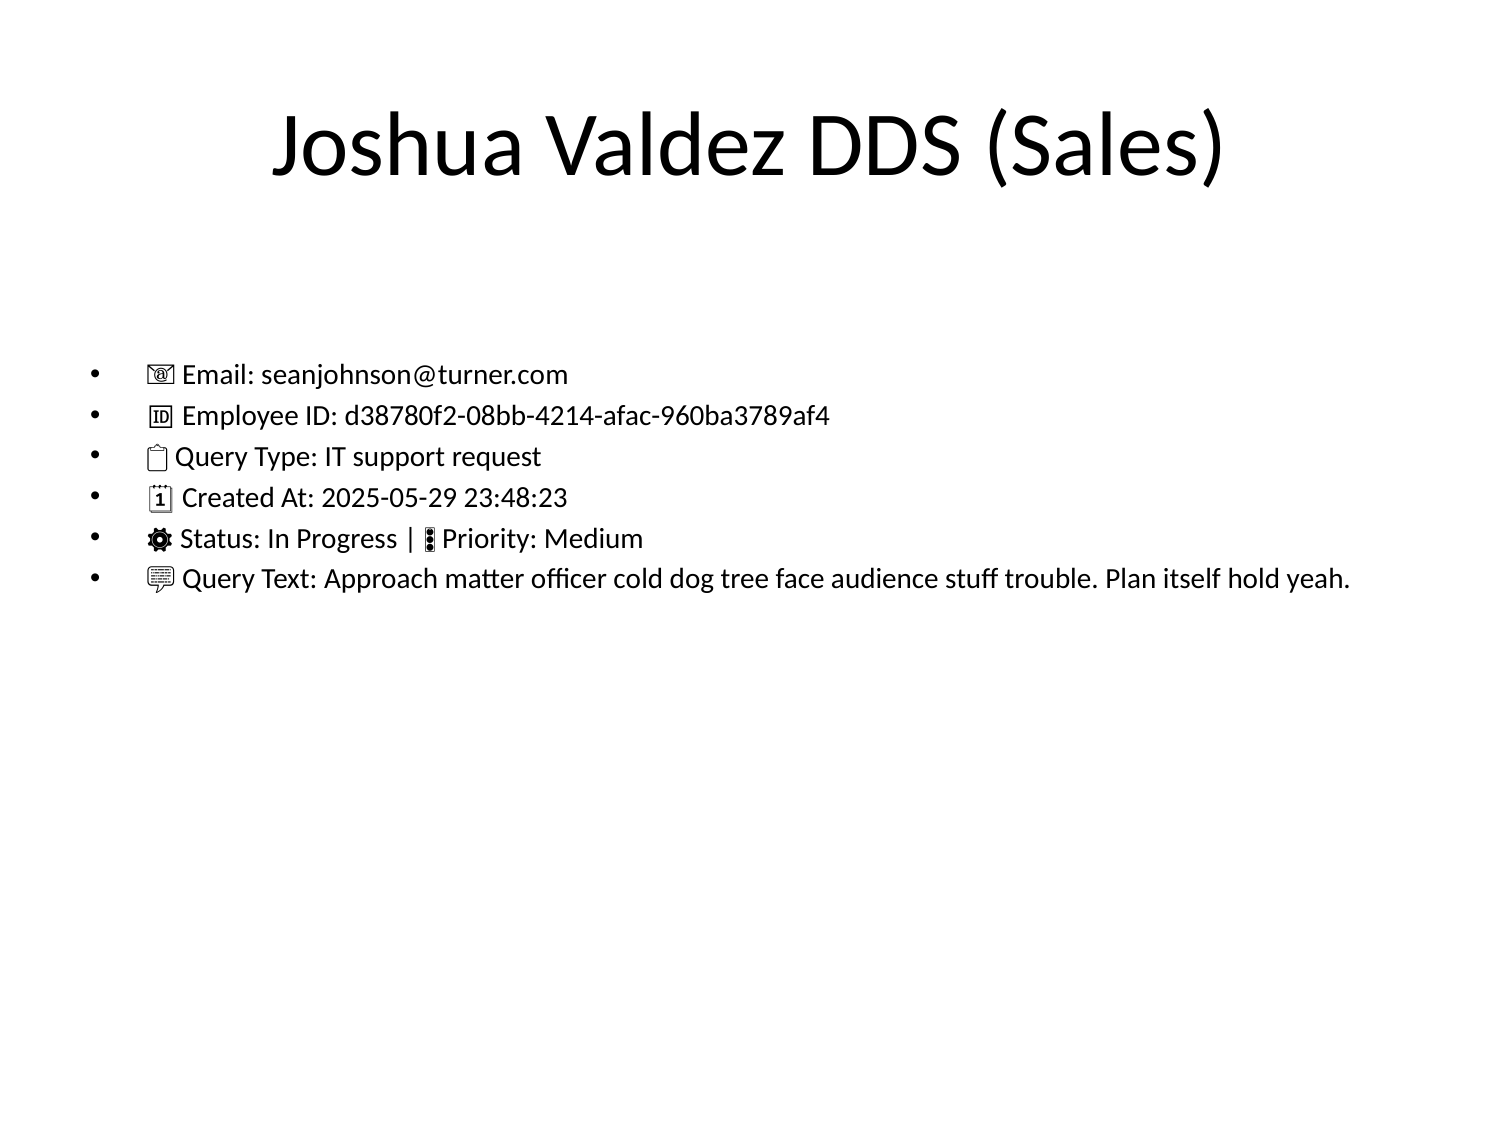

# Joshua Valdez DDS (Sales)

📧 Email: seanjohnson@turner.com
🆔 Employee ID: d38780f2-08bb-4214-afac-960ba3789af4
📋 Query Type: IT support request
🗓 Created At: 2025-05-29 23:48:23
⚙ Status: In Progress | 🚦 Priority: Medium
💬 Query Text: Approach matter officer cold dog tree face audience stuff trouble. Plan itself hold yeah.